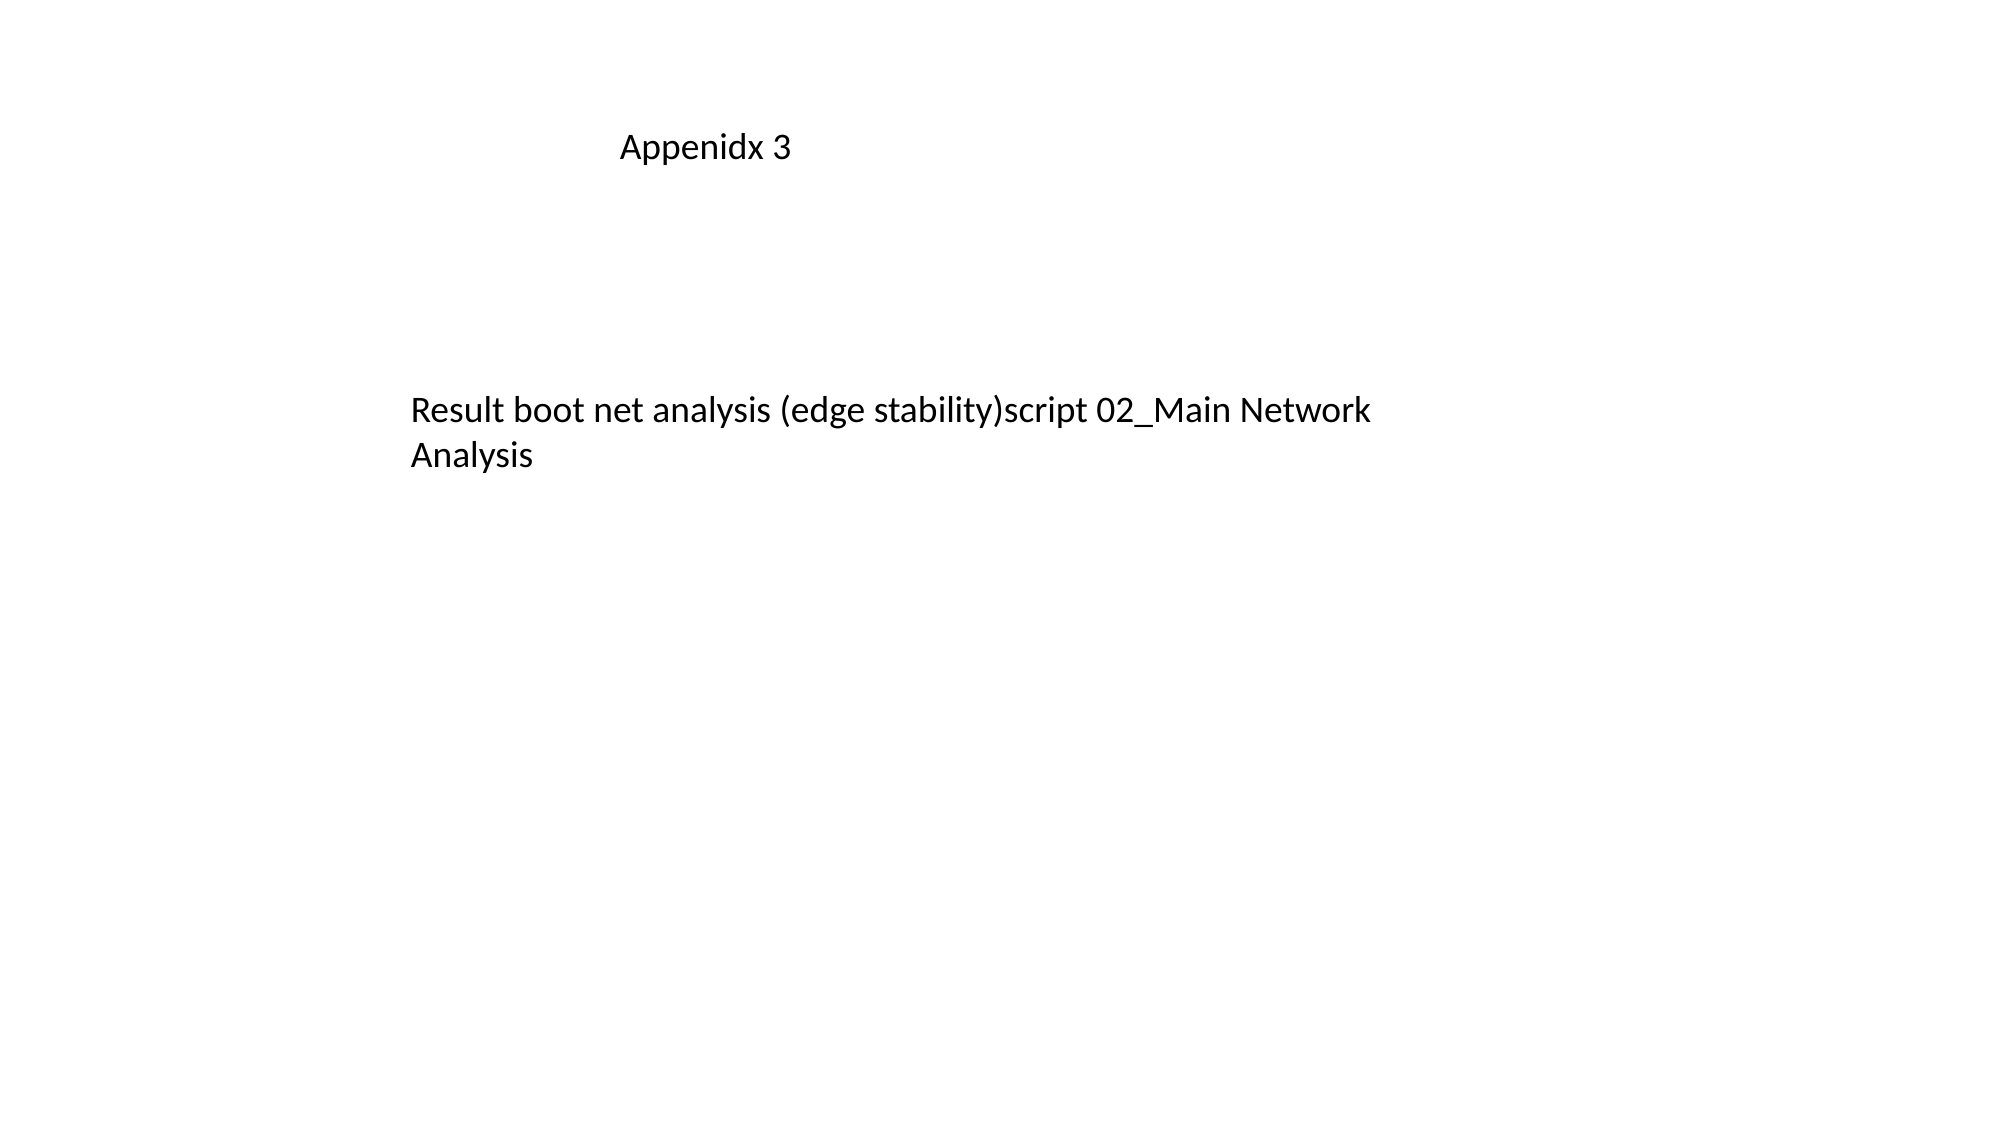

Appenidx 3
Result boot net analysis (edge stability)script 02_Main Network Analysis